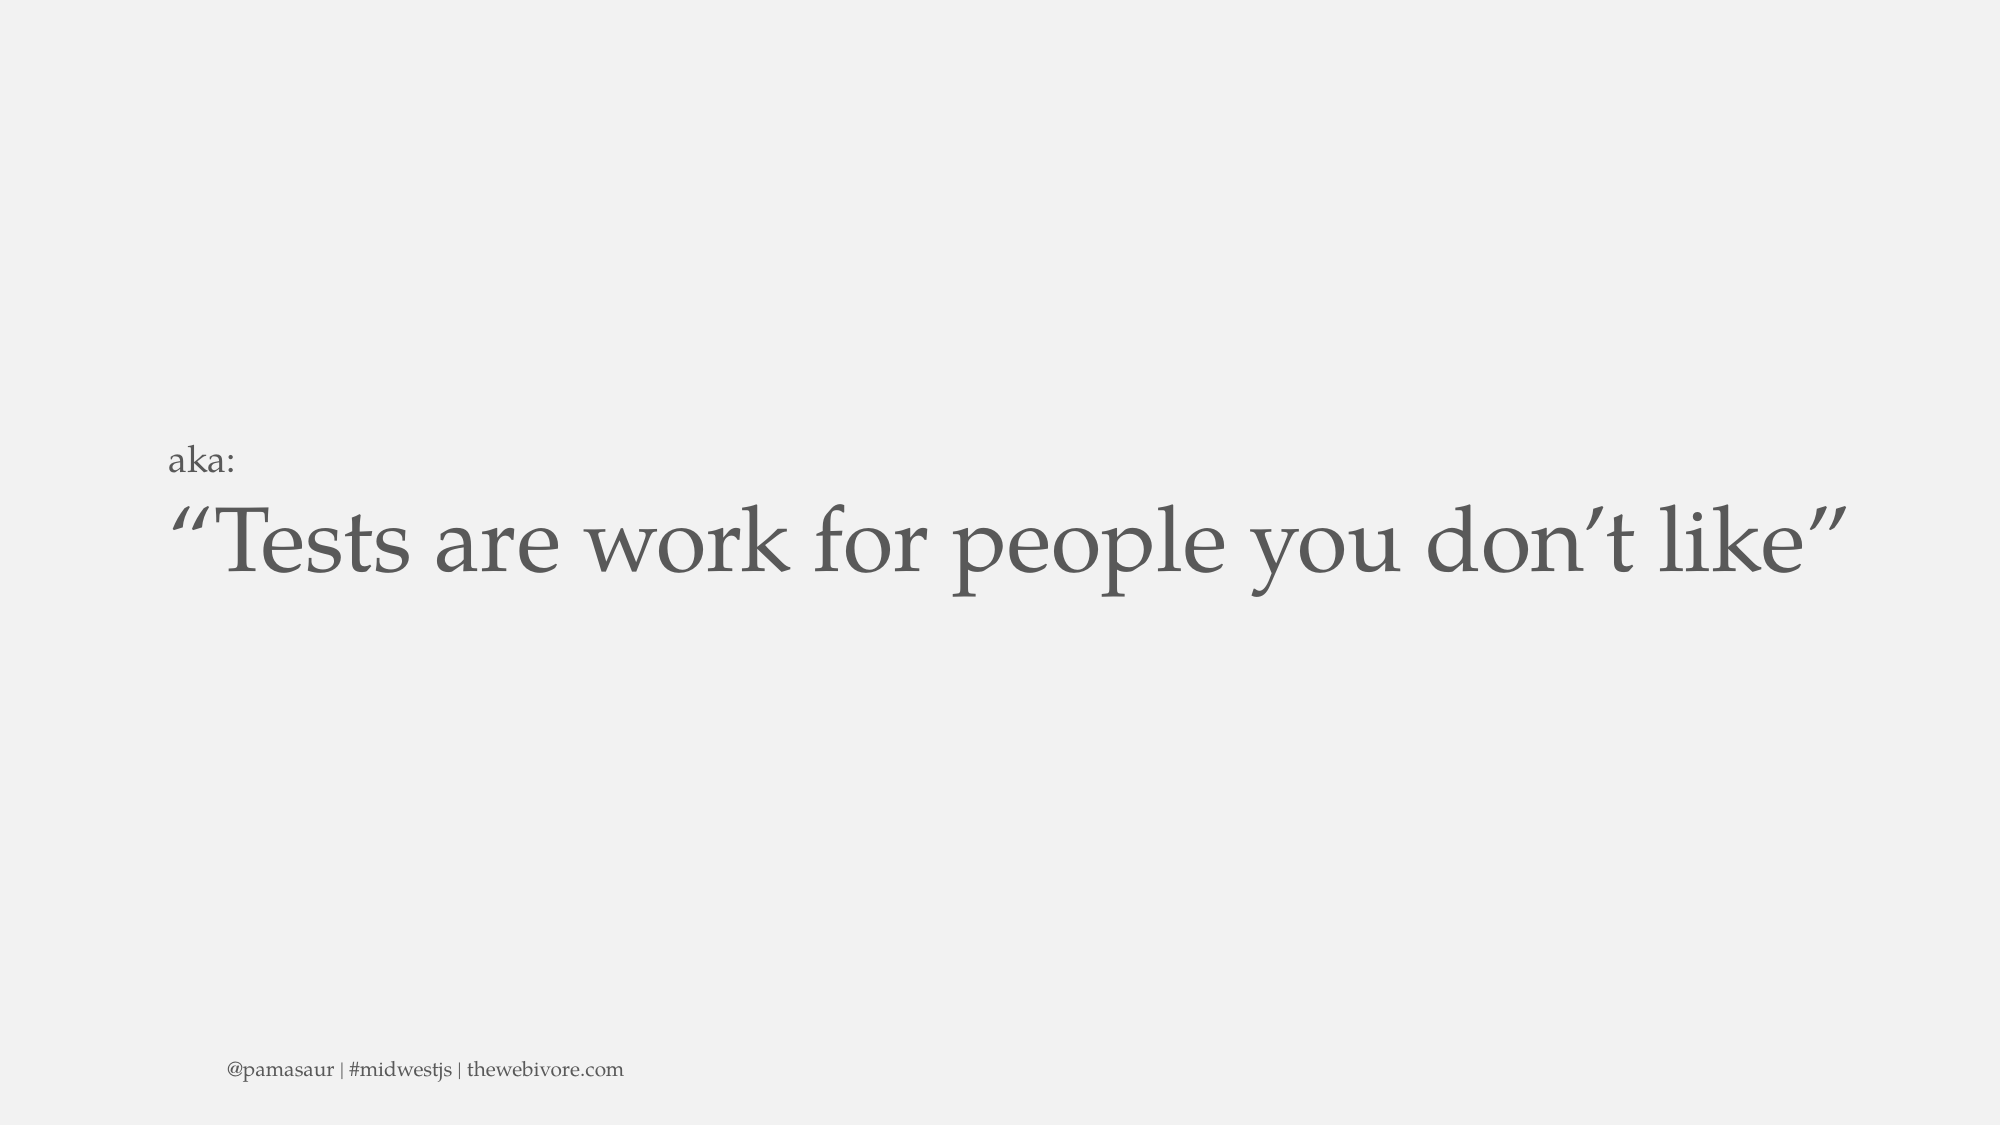

aka:
“Tests are work for people you don’t like”
@pamasaur | #midwestjs | thewebivore.com